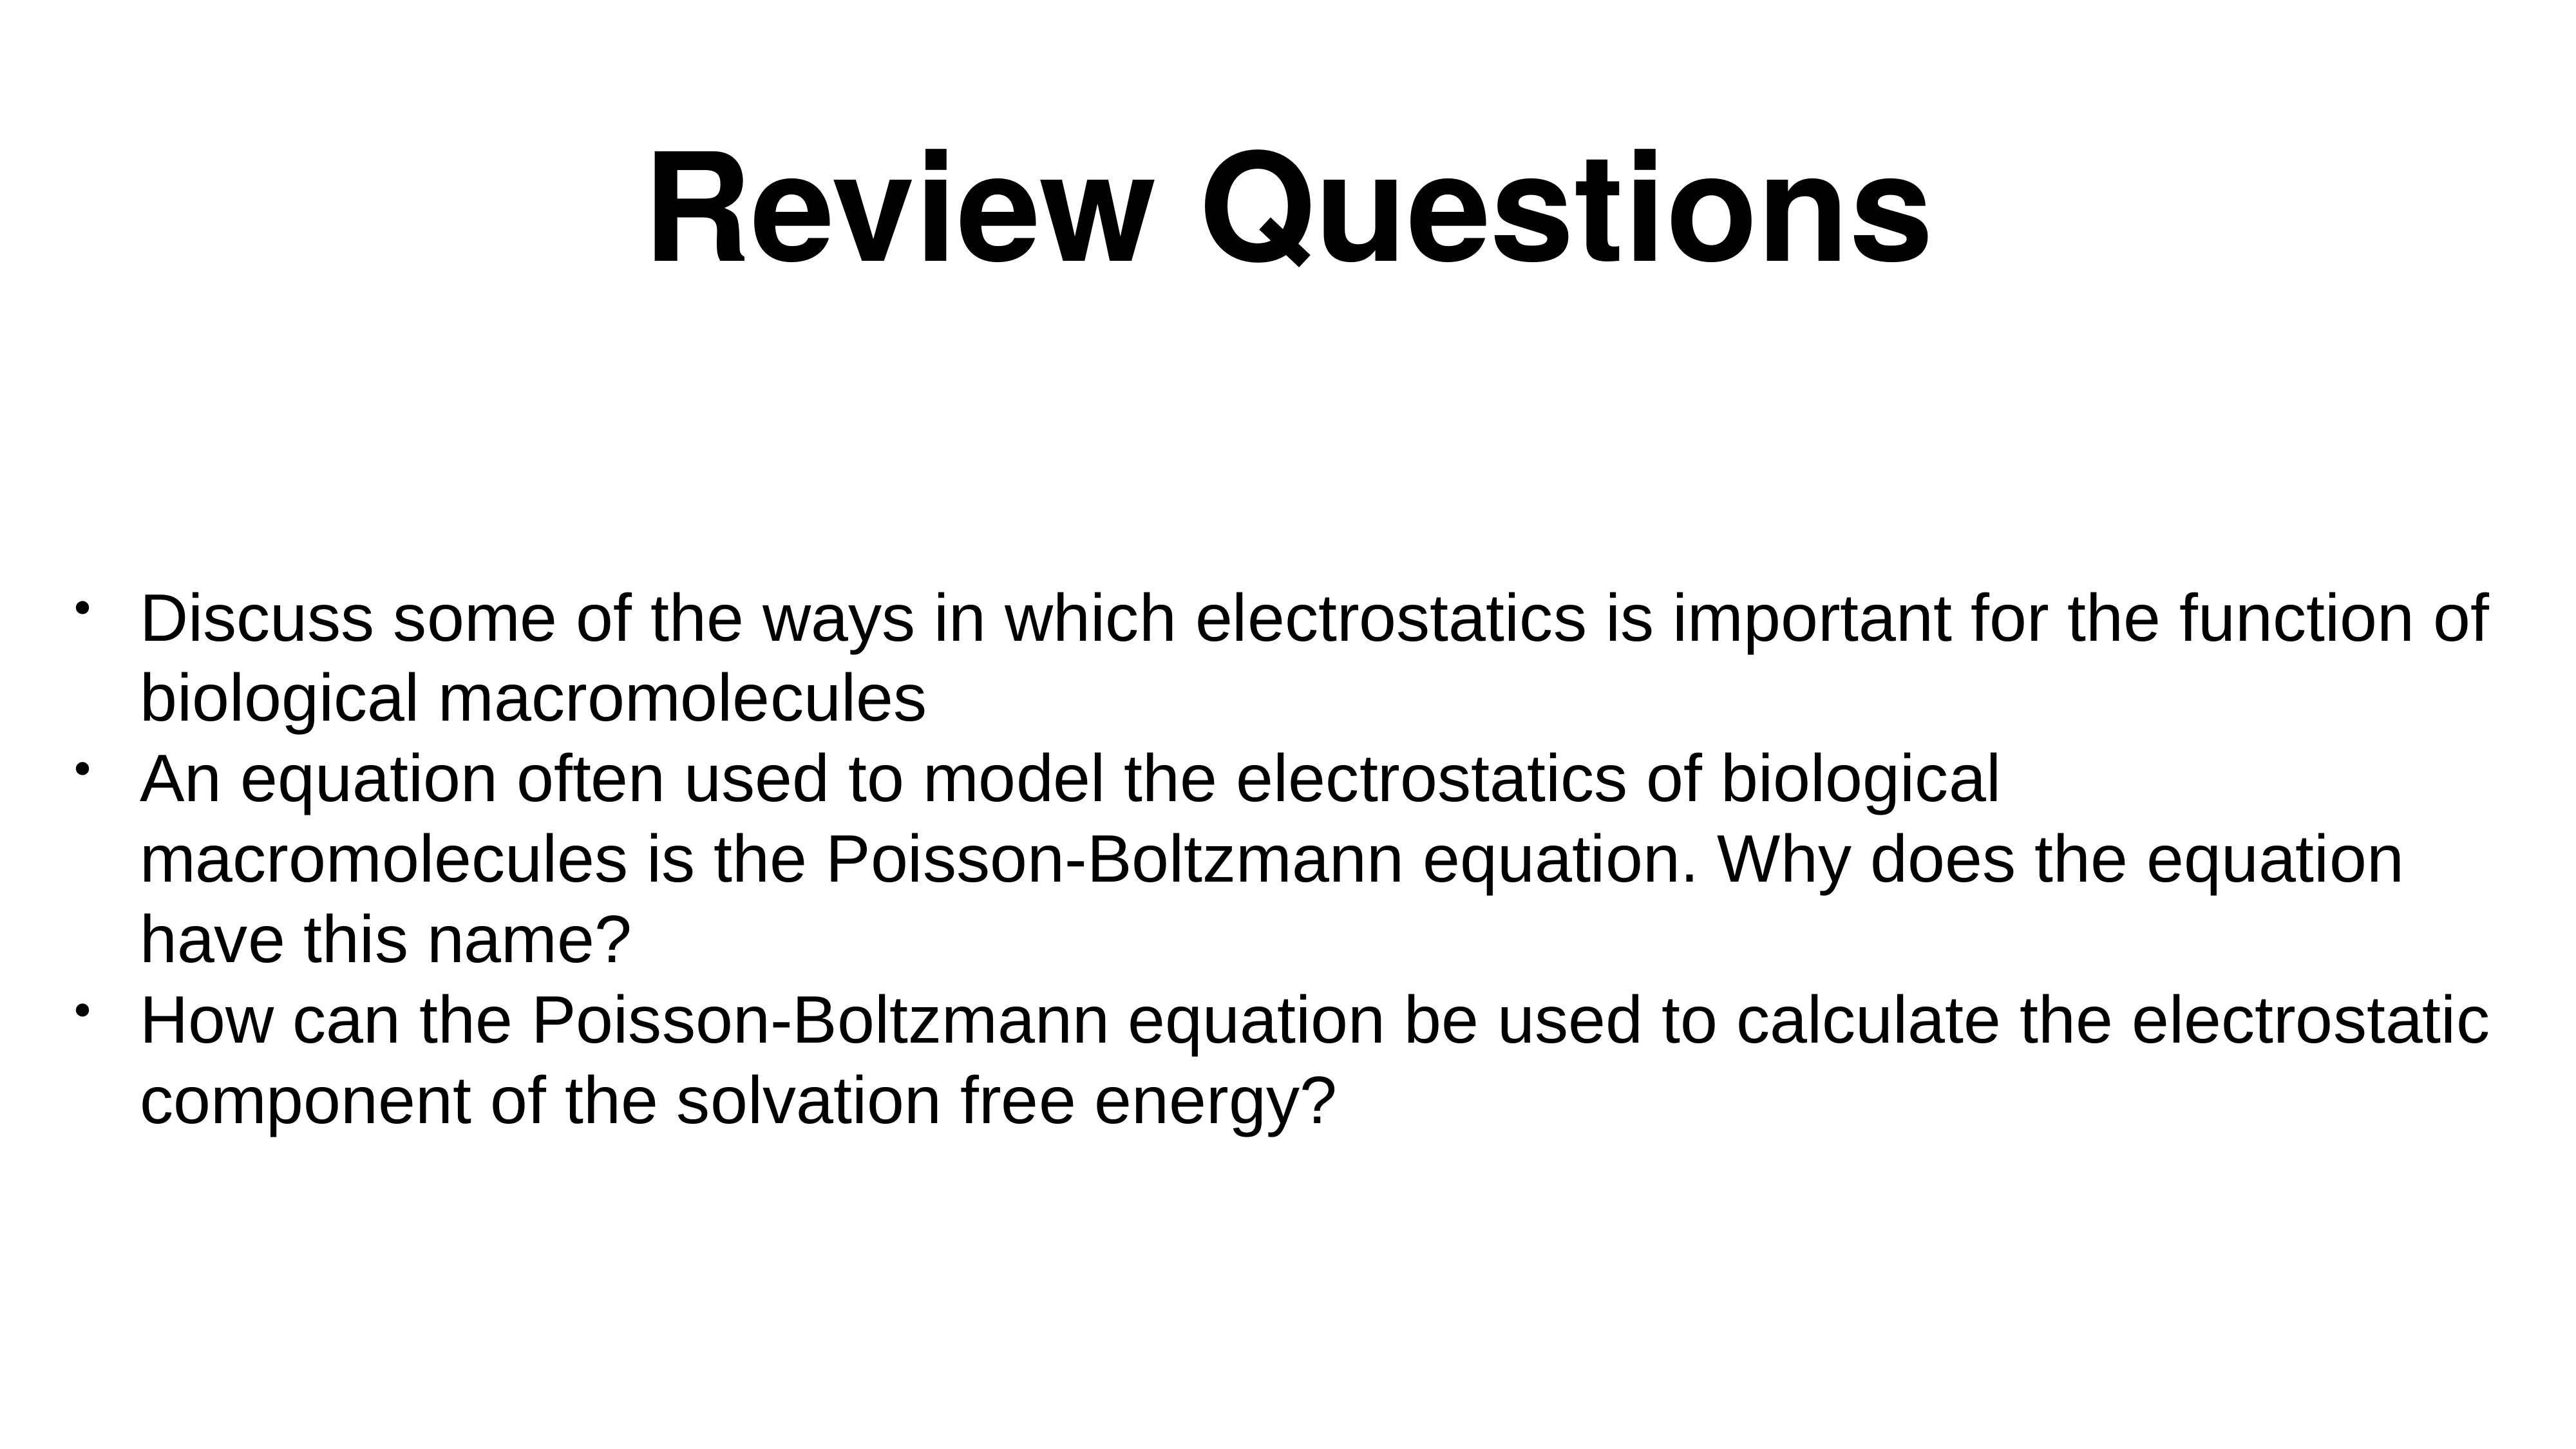

# Review Questions
Discuss some of the ways in which electrostatics is important for the function of biological macromolecules
An equation often used to model the electrostatics of biological macromolecules is the Poisson-Boltzmann equation. Why does the equation have this name?
How can the Poisson-Boltzmann equation be used to calculate the electrostatic component of the solvation free energy?
10